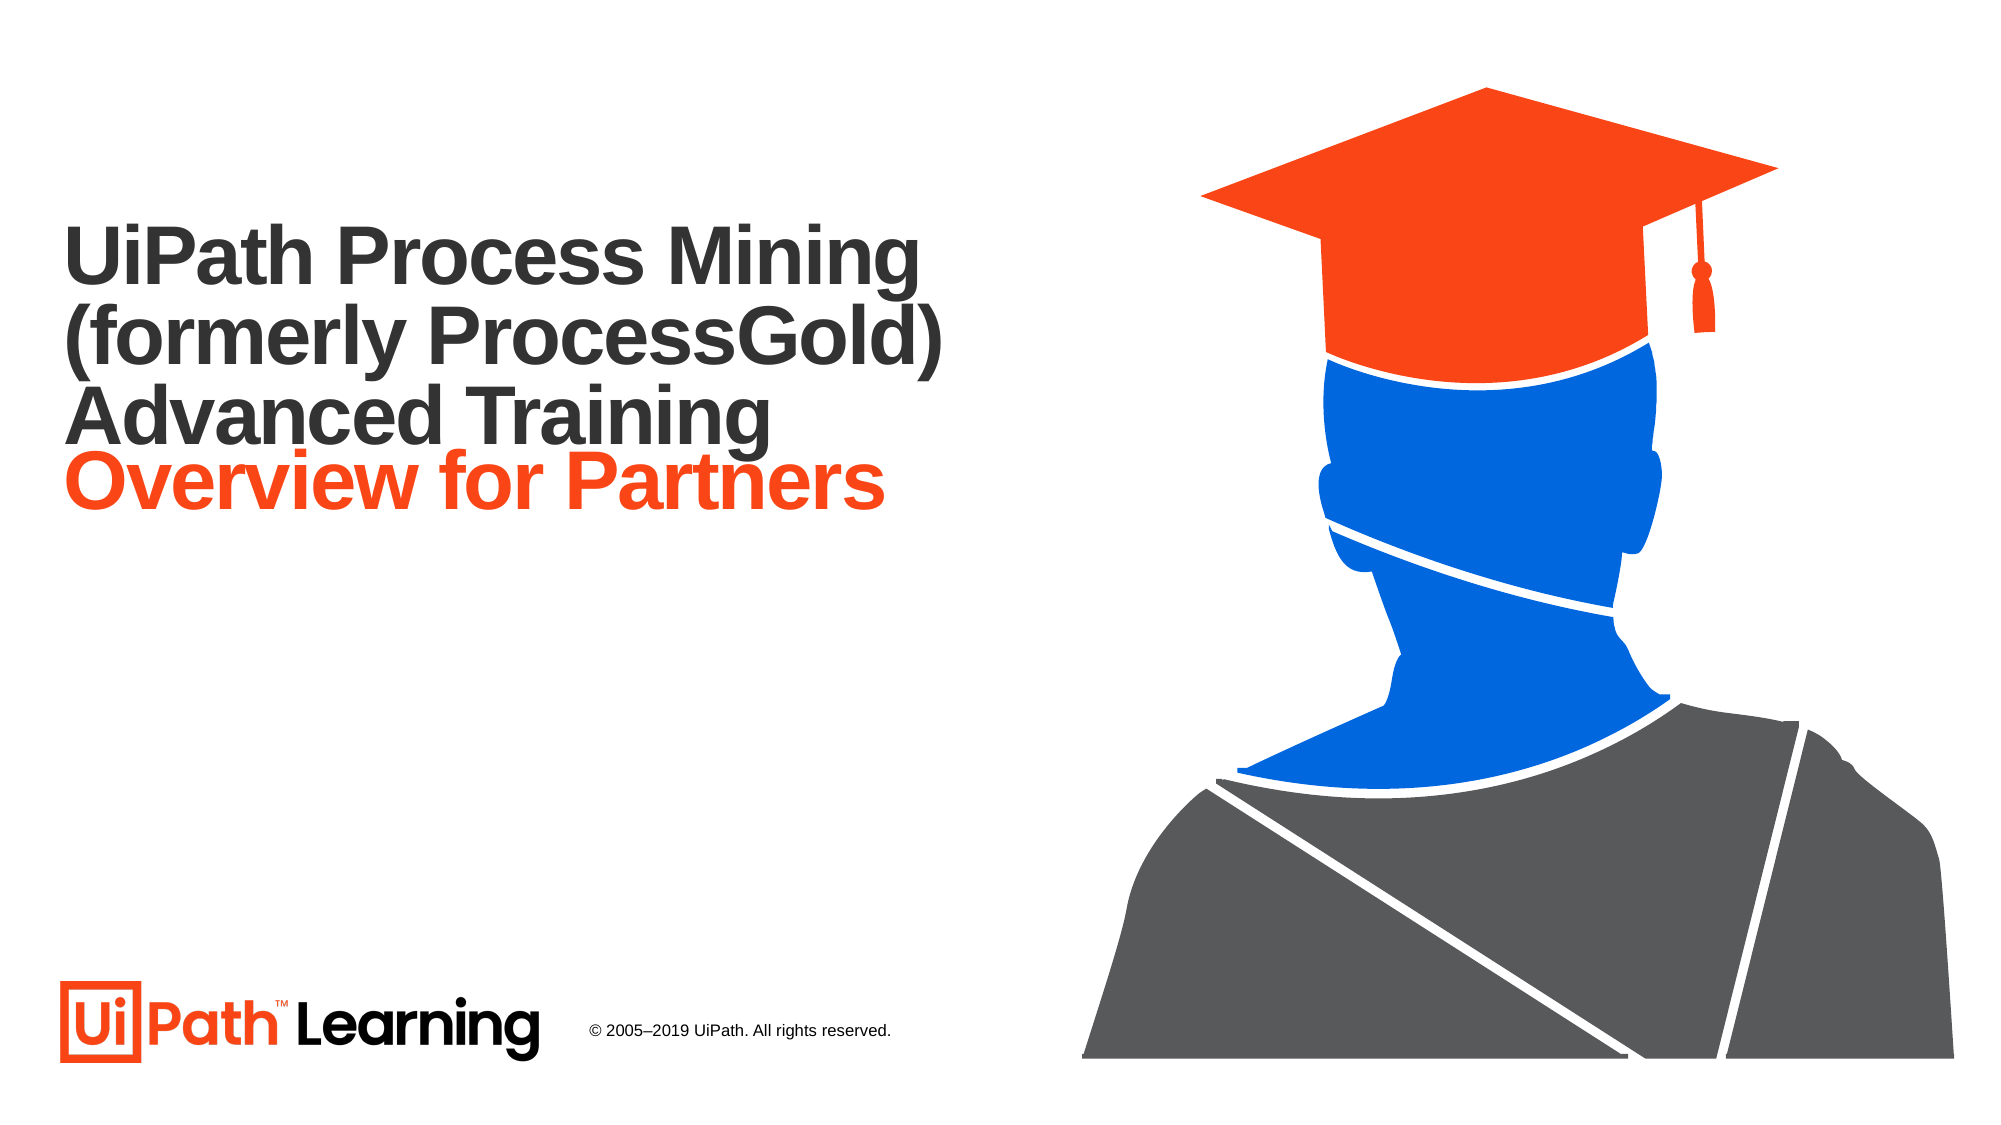

UiPath Process Mining (formerly ProcessGold)
Advanced Training
Overview for Partners
© 2005–2019 UiPath. All rights reserved.